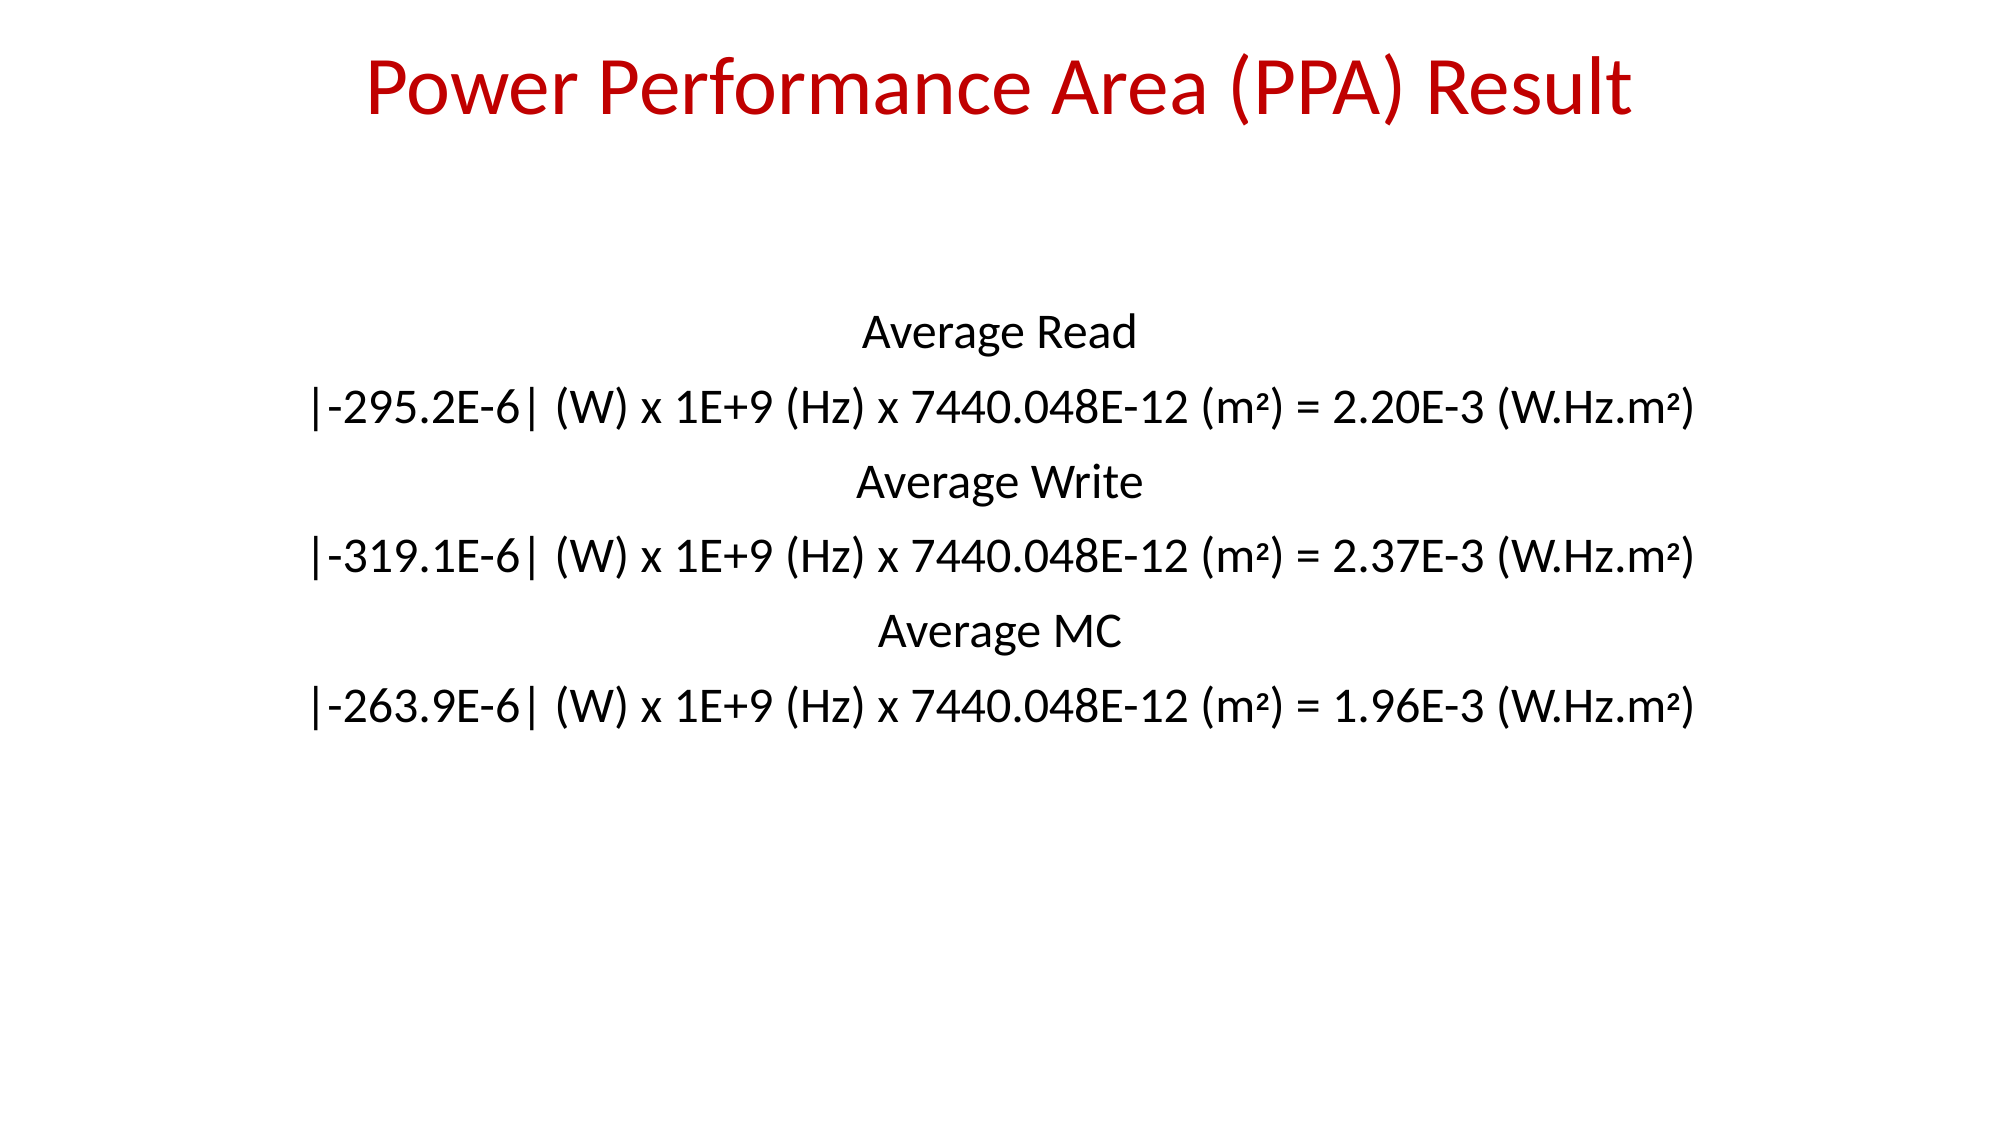

Power Performance Area (PPA) Result
Average Read
|-295.2E-6| (W) x 1E+9 (Hz) x 7440.048E-12 (m2) = 2.20E-3 (W.Hz.m2)
Average Write
|-319.1E-6| (W) x 1E+9 (Hz) x 7440.048E-12 (m2) = 2.37E-3 (W.Hz.m2)
Average MC
|-263.9E-6| (W) x 1E+9 (Hz) x 7440.048E-12 (m2) = 1.96E-3 (W.Hz.m2)